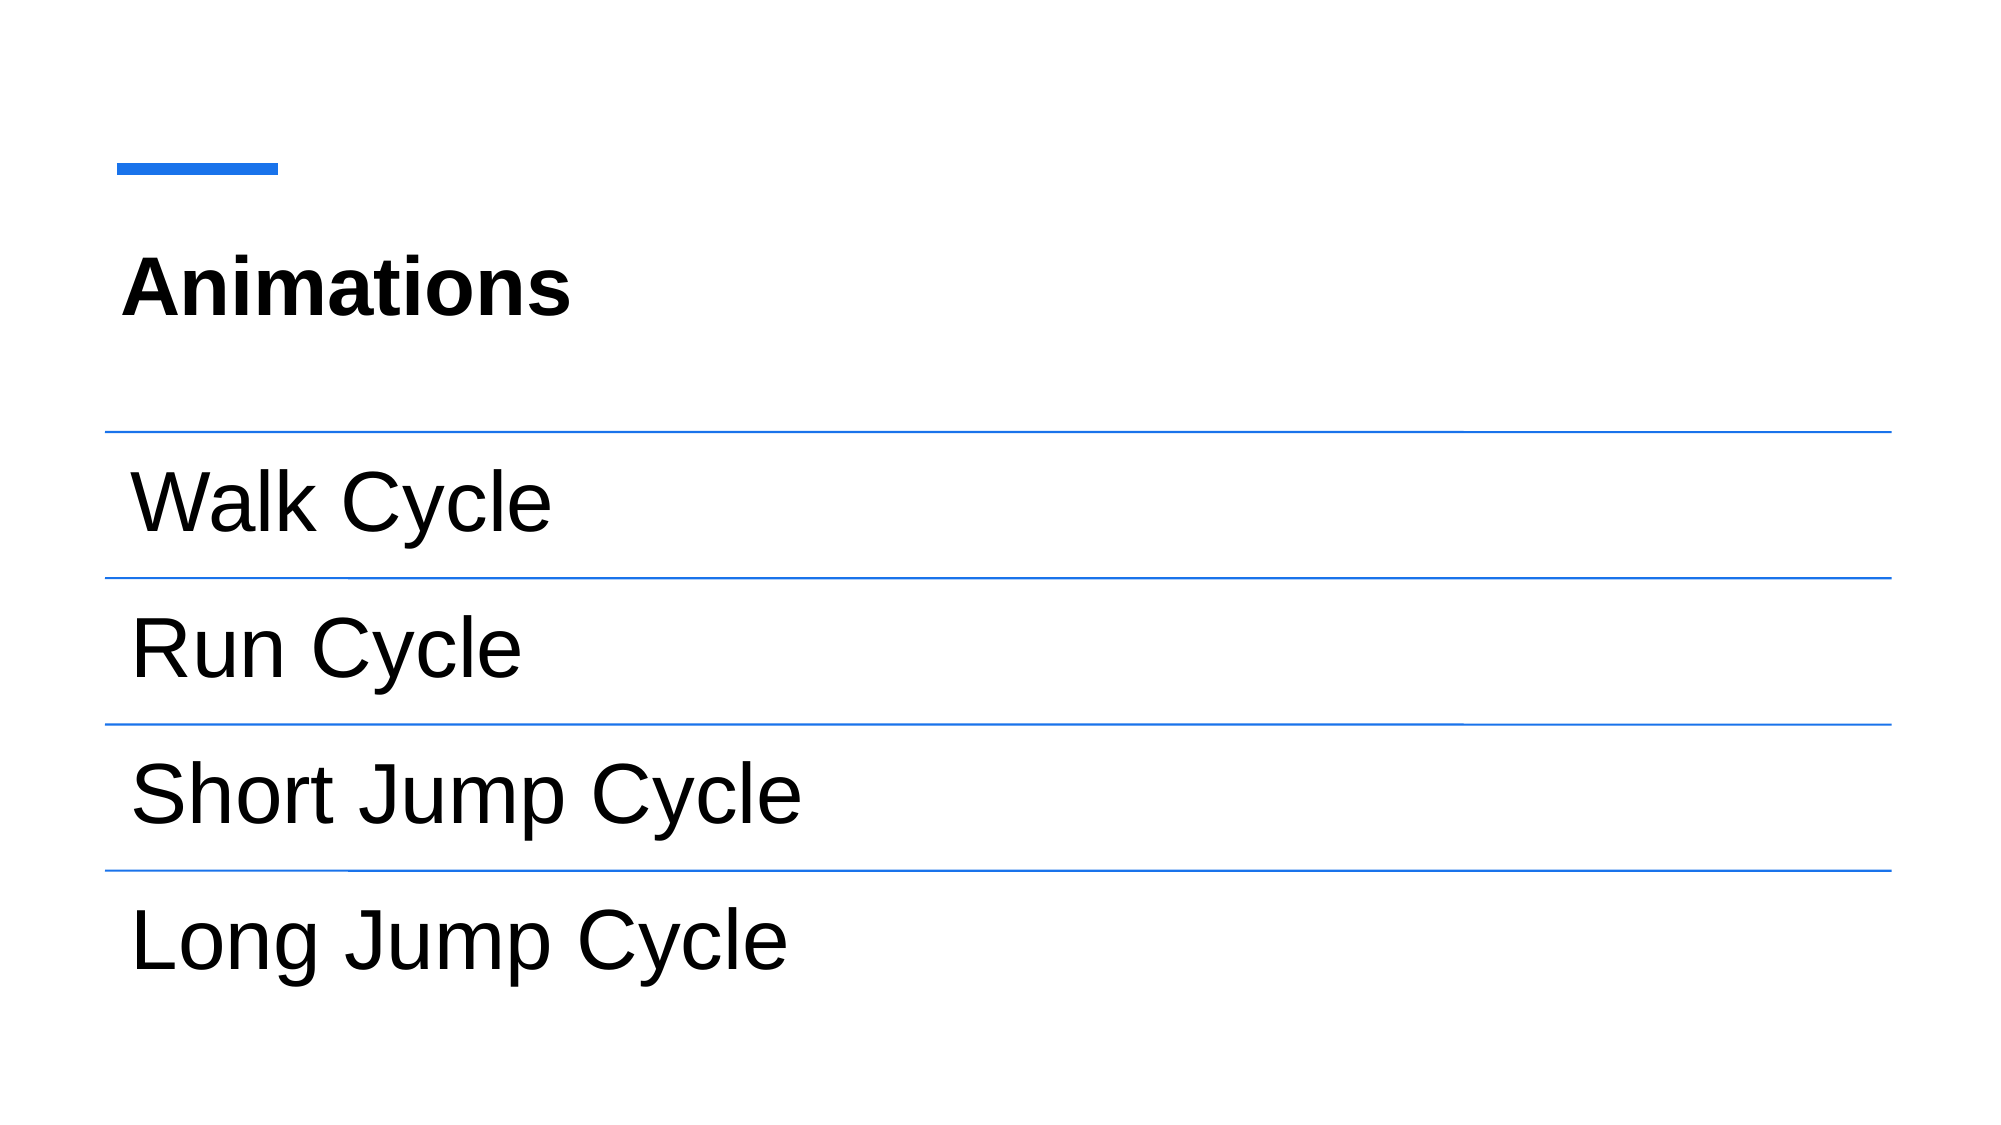

# Animations
Walk Cycle
Run Cycle
Short Jump Cycle
Long Jump Cycle